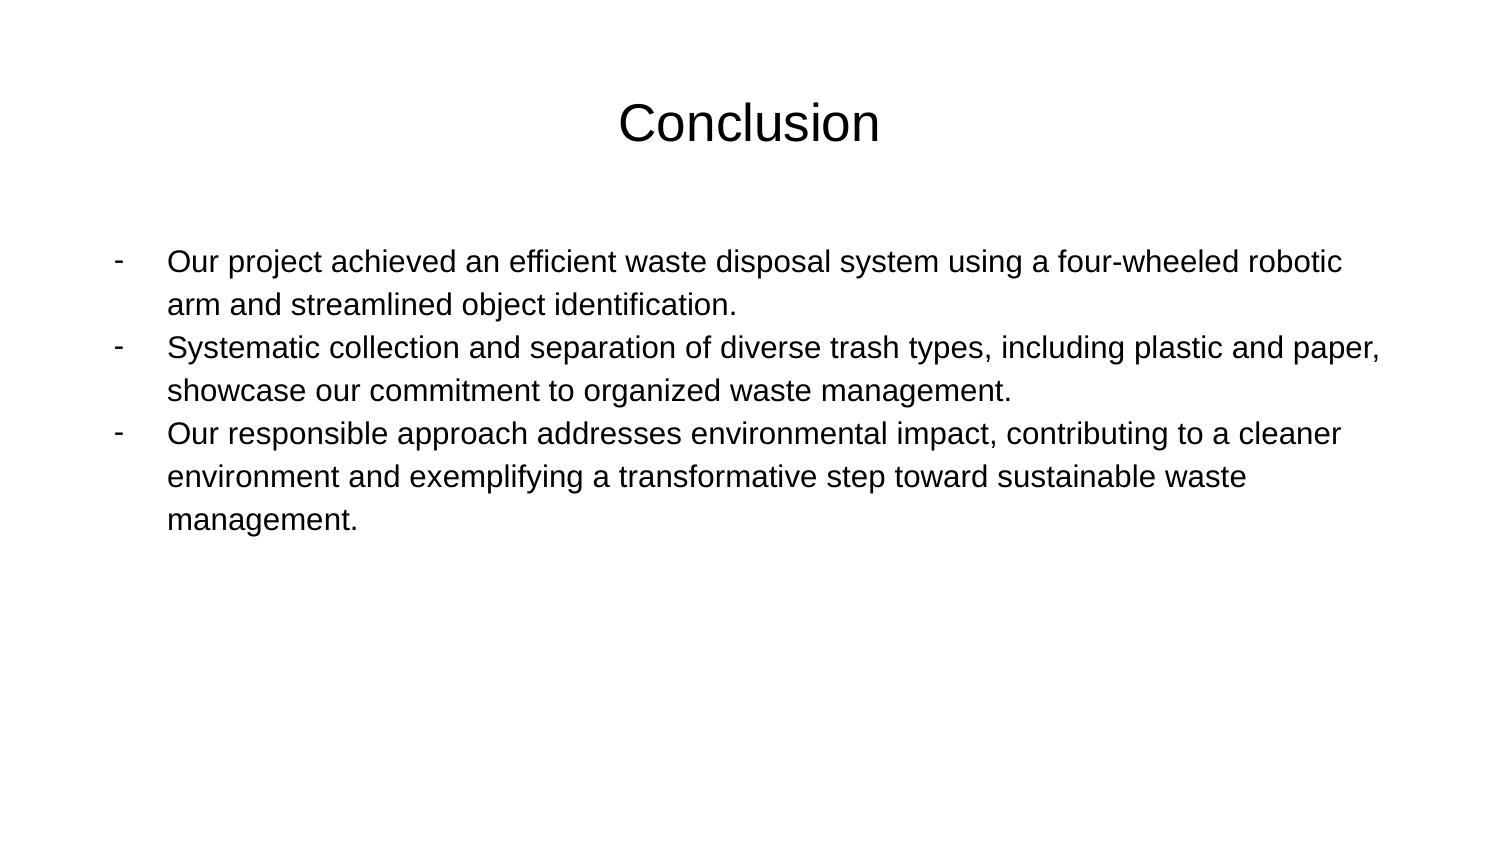

# Conclusion
Our project achieved an efficient waste disposal system using a four-wheeled robotic arm and streamlined object identification.
Systematic collection and separation of diverse trash types, including plastic and paper, showcase our commitment to organized waste management.
Our responsible approach addresses environmental impact, contributing to a cleaner environment and exemplifying a transformative step toward sustainable waste management.